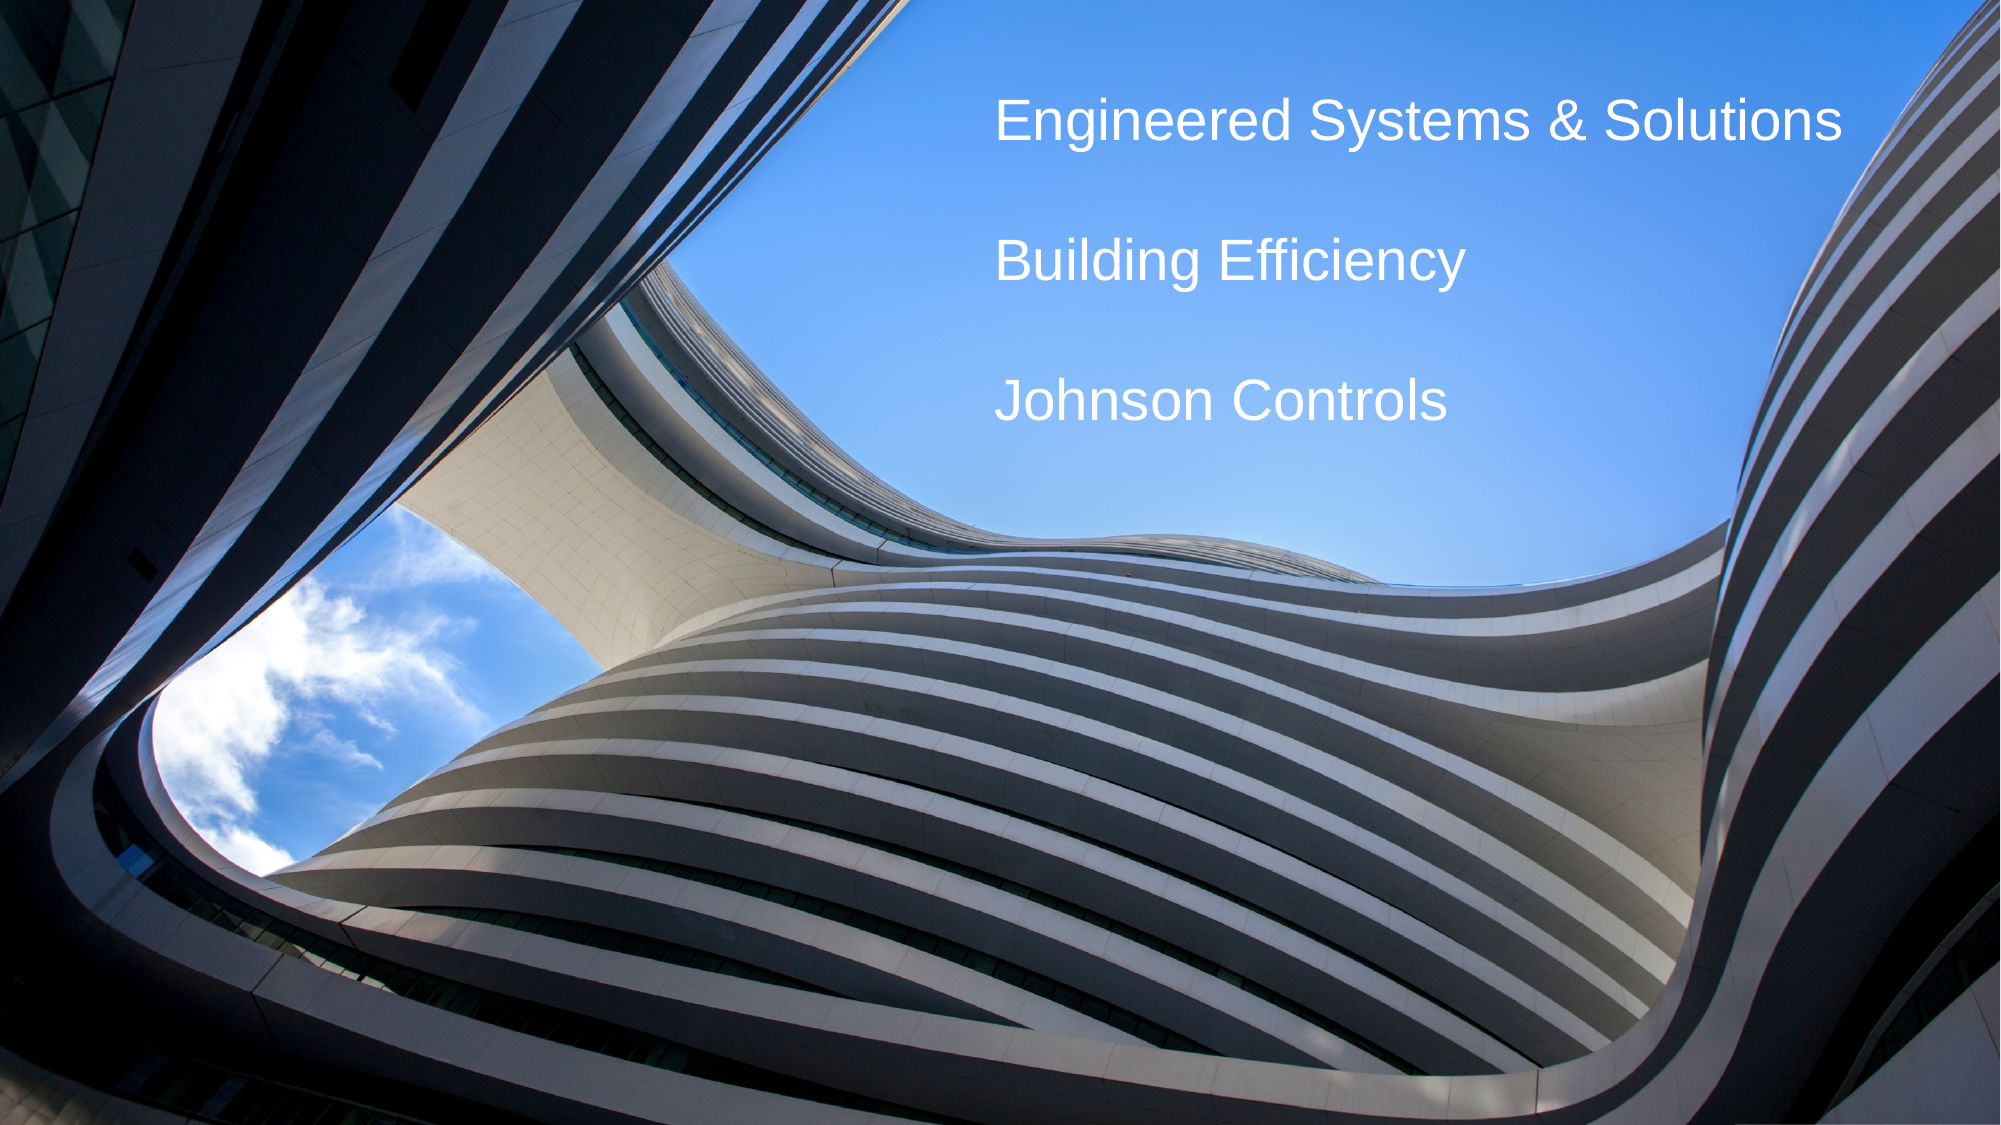

Engineered Systems & Solutions

Building Efficiency

Johnson Controls